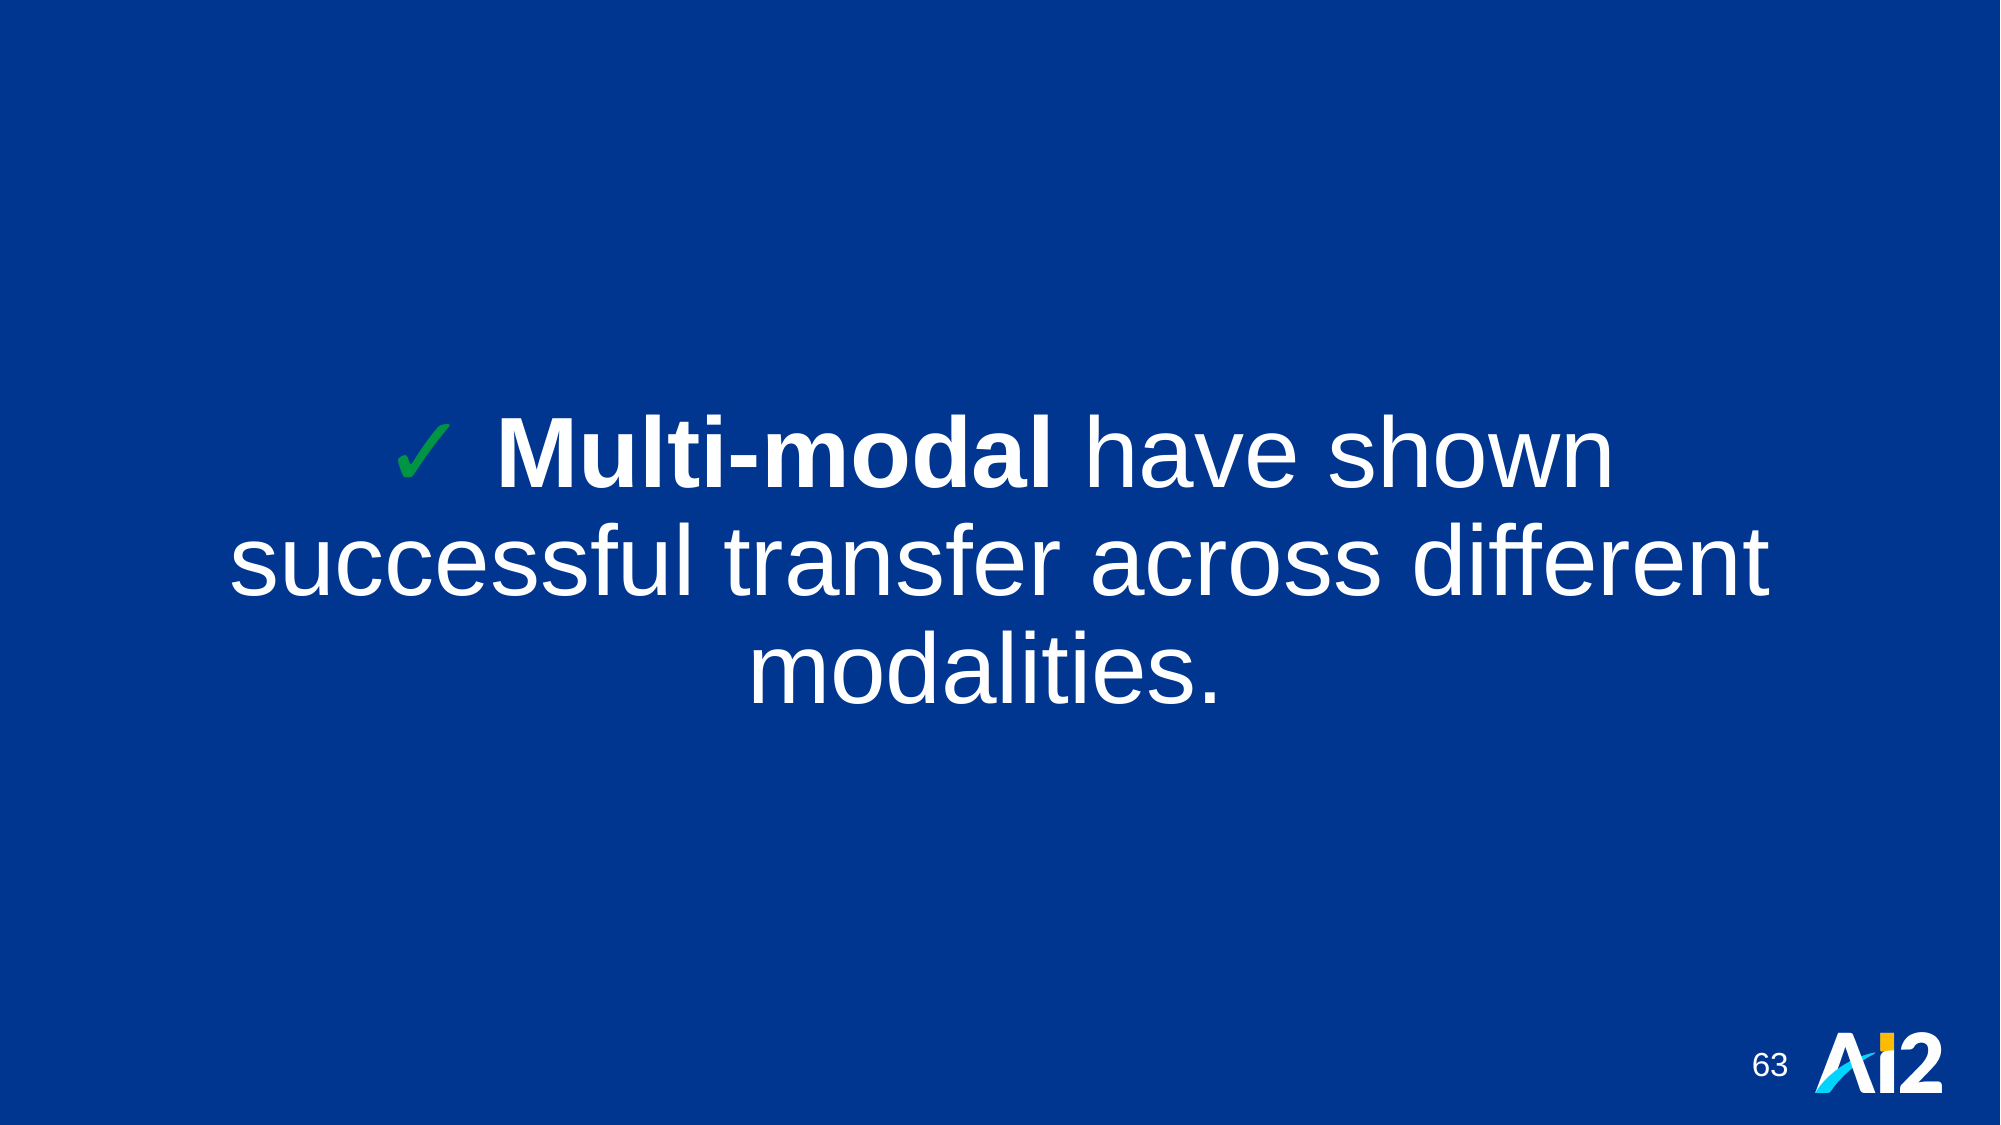

# ✓ Multi-modal have shown successful transfer across different modalities.

63